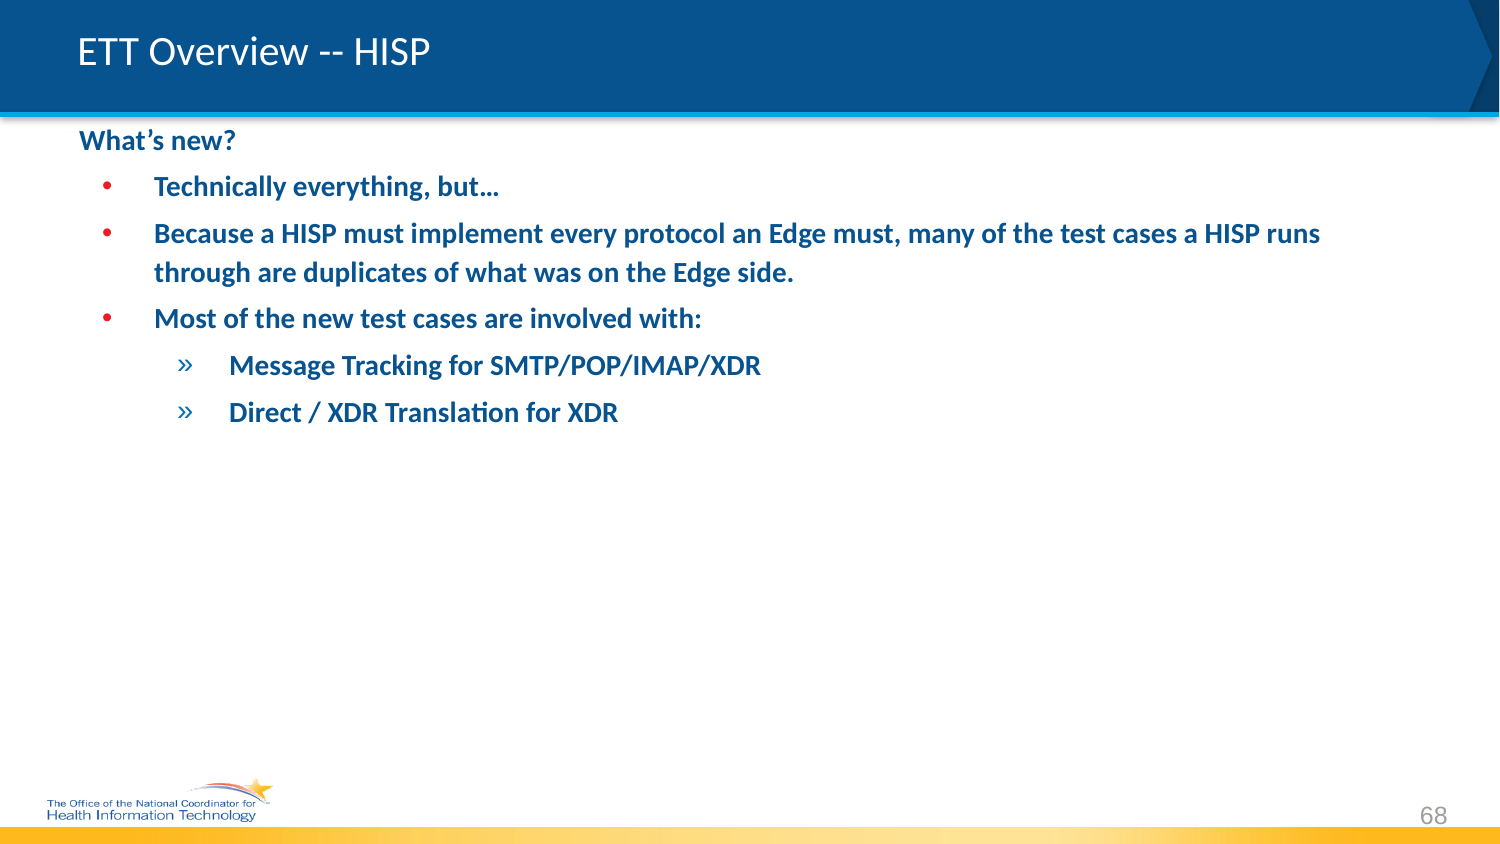

# ETT Overview -- HISP
What’s new?
Technically everything, but…
Because a HISP must implement every protocol an Edge must, many of the test cases a HISP runs through are duplicates of what was on the Edge side.
Most of the new test cases are involved with:
Message Tracking for SMTP/POP/IMAP/XDR
Direct / XDR Translation for XDR
68